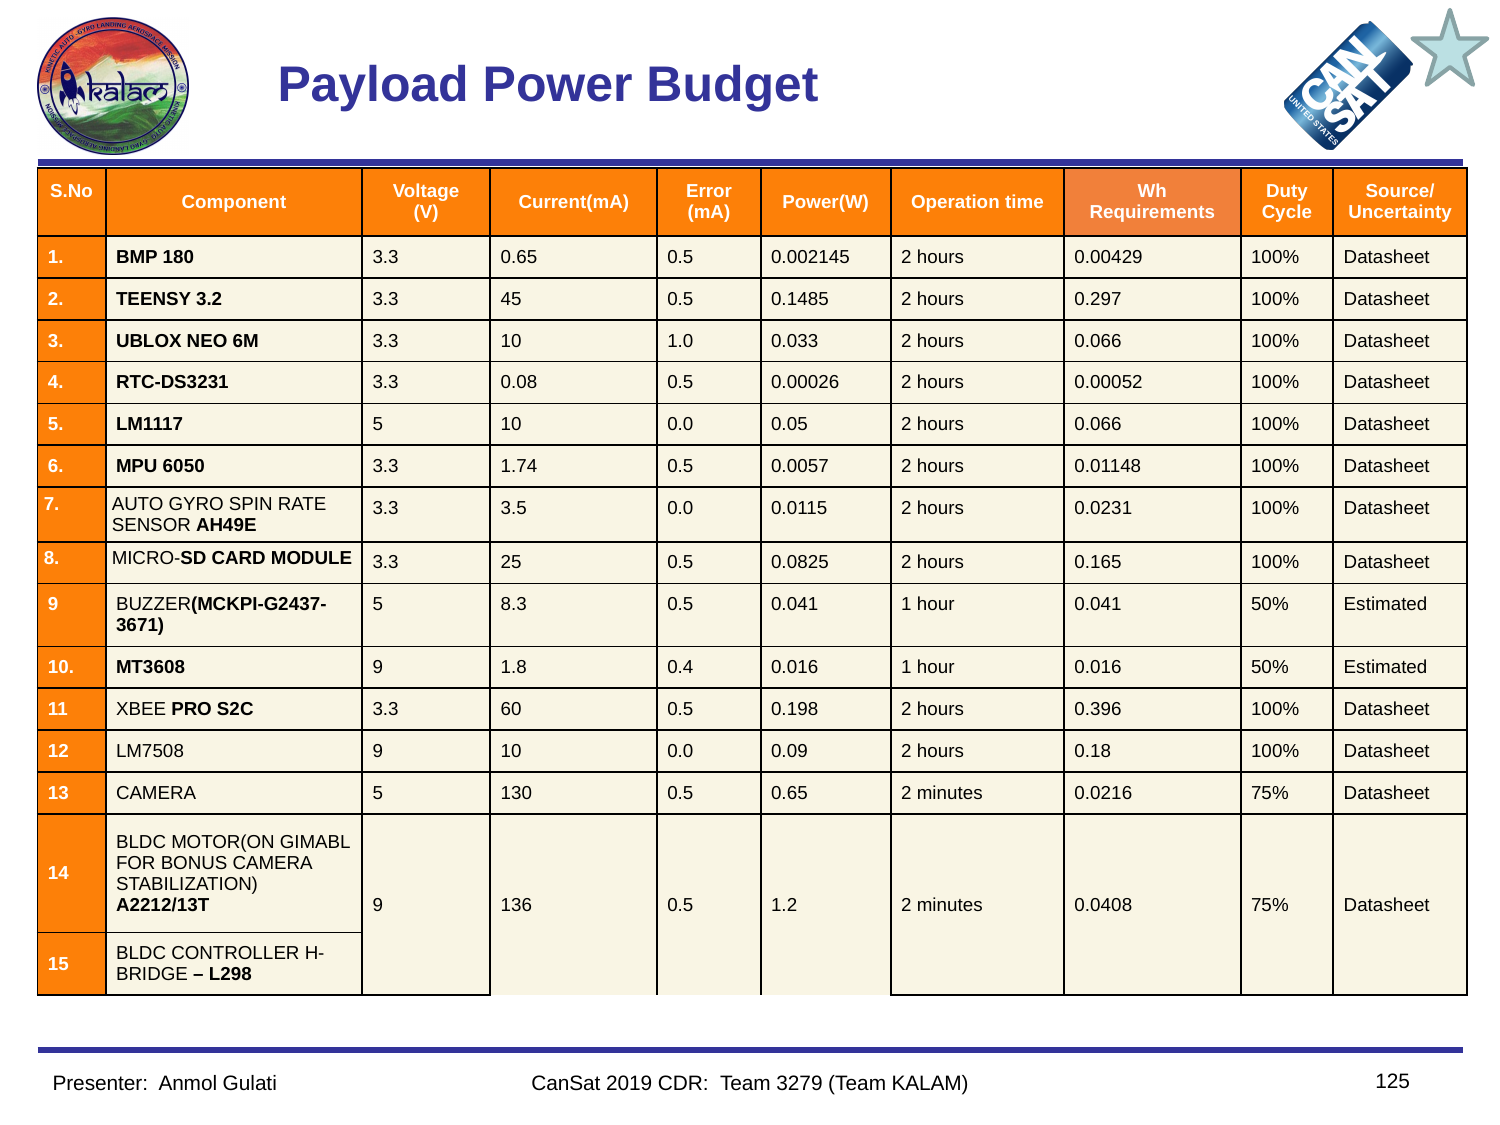

# Payload Power Budget
| S.No | Component | Voltage (V) | Current(mA) | Error (mA) | Power(W) | Operation time | Wh Requirements | Duty Cycle | Source/ Uncertainty |
| --- | --- | --- | --- | --- | --- | --- | --- | --- | --- |
| 1. | BMP 180 | 3.3 | 0.65 | 0.5 | 0.002145 | 2 hours | 0.00429 | 100% | Datasheet |
| 2. | TEENSY 3.2 | 3.3 | 45 | 0.5 | 0.1485 | 2 hours | 0.297 | 100% | Datasheet |
| 3. | UBLOX NEO 6M | 3.3 | 10 | 1.0 | 0.033 | 2 hours | 0.066 | 100% | Datasheet |
| 4. | RTC-DS3231 | 3.3 | 0.08 | 0.5 | 0.00026 | 2 hours | 0.00052 | 100% | Datasheet |
| 5. | LM1117 | 5 | 10 | 0.0 | 0.05 | 2 hours | 0.066 | 100% | Datasheet |
| 6. | MPU 6050 | 3.3 | 1.74 | 0.5 | 0.0057 | 2 hours | 0.01148 | 100% | Datasheet |
| 7. | AUTO GYRO SPIN RATE SENSOR AH49E | 3.3 | 3.5 | 0.0 | 0.0115 | 2 hours | 0.0231 | 100% | Datasheet |
| 8. | MICRO-SD CARD MODULE | 3.3 | 25 | 0.5 | 0.0825 | 2 hours | 0.165 | 100% | Datasheet |
| 9 | BUZZER(MCKPI-G2437-3671) | 5 | 8.3 | 0.5 | 0.041 | 1 hour | 0.041 | 50% | Estimated |
| 10. | MT3608 | 9 | 1.8 | 0.4 | 0.016 | 1 hour | 0.016 | 50% | Estimated |
| 11 | XBEE PRO S2C | 3.3 | 60 | 0.5 | 0.198 | 2 hours | 0.396 | 100% | Datasheet |
| 12 | LM7508 | 9 | 10 | 0.0 | 0.09 | 2 hours | 0.18 | 100% | Datasheet |
| 13 | CAMERA | 5 | 130 | 0.5 | 0.65 | 2 minutes | 0.0216 | 75% | Datasheet |
| 14 | BLDC MOTOR(ON GIMABL FOR BONUS CAMERA STABILIZATION) A2212/13T | 9 | 136 | 0.5 | 1.2 | 2 minutes | 0.0408 | 75% | Datasheet |
| 15 | BLDC CONTROLLER H-BRIDGE – L298 |  |  |  |  |  |  |  |  |
125
Presenter:  Anmol Gulati
CanSat 2019 CDR:  Team 3279 (Team KALAM)